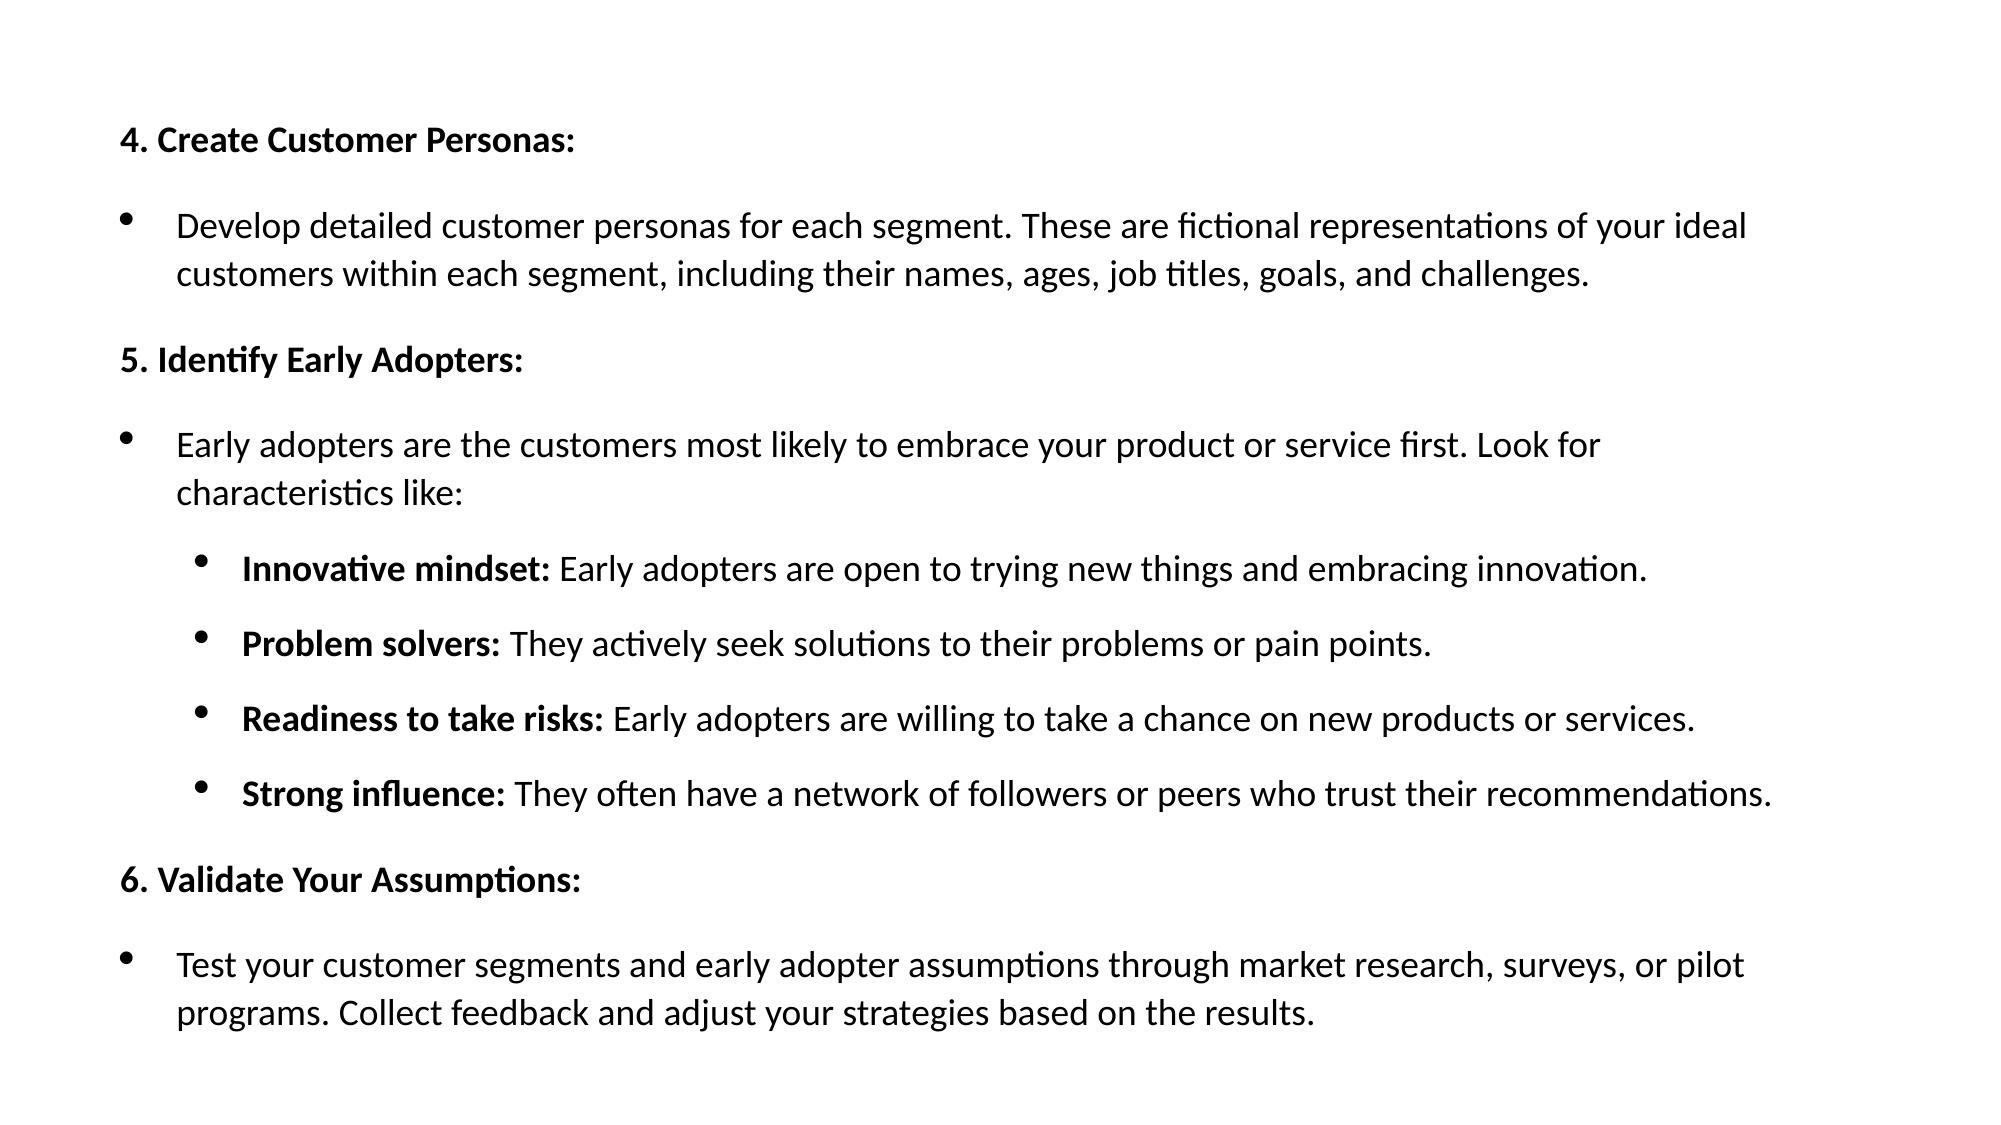

4. Create Customer Personas:
Develop detailed customer personas for each segment. These are fictional representations of your ideal customers within each segment, including their names, ages, job titles, goals, and challenges.
5. Identify Early Adopters:
Early adopters are the customers most likely to embrace your product or service first. Look for characteristics like:
Innovative mindset: Early adopters are open to trying new things and embracing innovation.
Problem solvers: They actively seek solutions to their problems or pain points.
Readiness to take risks: Early adopters are willing to take a chance on new products or services.
Strong influence: They often have a network of followers or peers who trust their recommendations.
6. Validate Your Assumptions:
Test your customer segments and early adopter assumptions through market research, surveys, or pilot programs. Collect feedback and adjust your strategies based on the results.